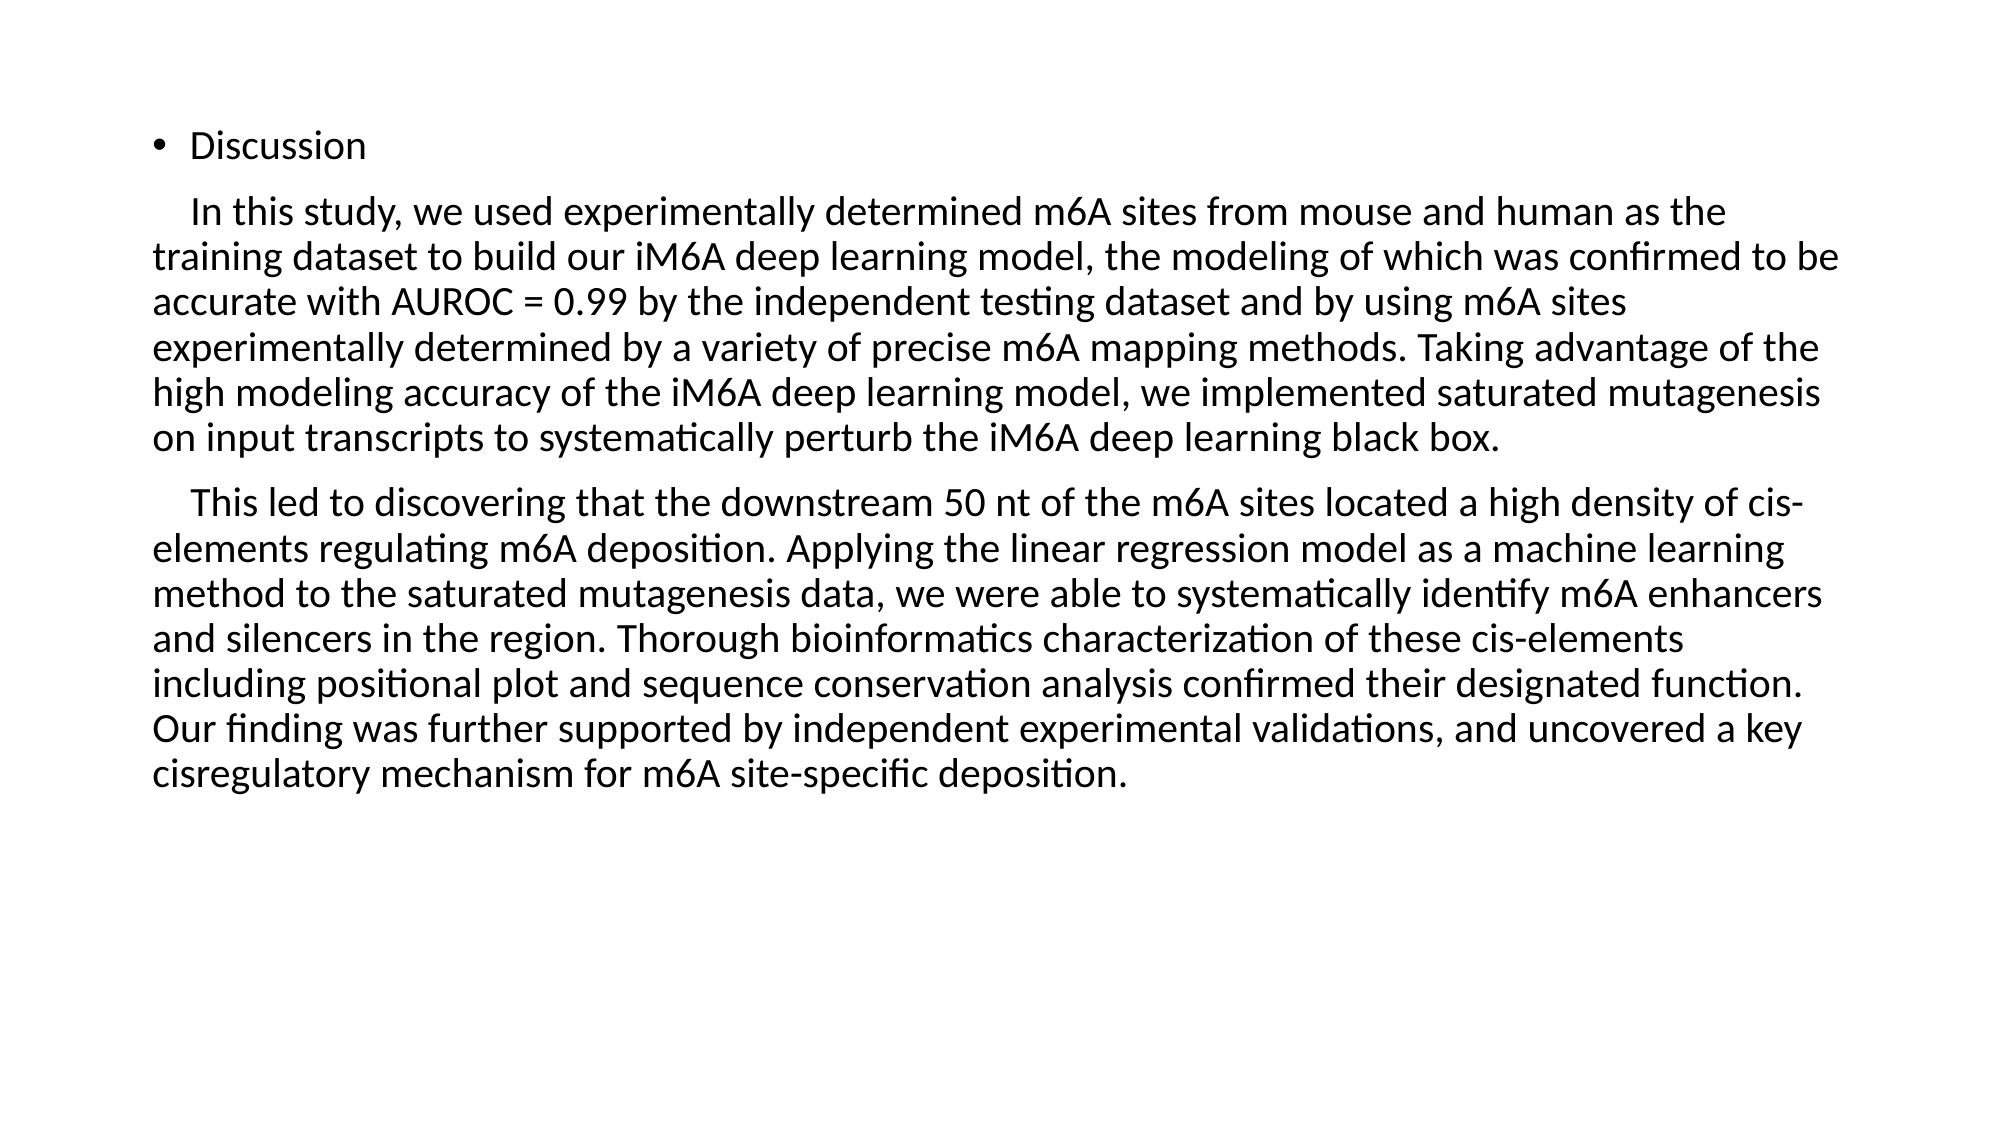

Discussion
    In this study, we used experimentally determined m6A sites from mouse and human as the training dataset to build our iM6A deep learning model, the modeling of which was confirmed to be accurate with AUROC = 0.99 by the independent testing dataset and by using m6A sites experimentally determined by a variety of precise m6A mapping methods. Taking advantage of the high modeling accuracy of the iM6A deep learning model, we implemented saturated mutagenesis on input transcripts to systematically perturb the iM6A deep learning black box.
    This led to discovering that the downstream 50 nt of the m6A sites located a high density of cis-elements regulating m6A deposition. Applying the linear regression model as a machine learning method to the saturated mutagenesis data, we were able to systematically identify m6A enhancers and silencers in the region. Thorough bioinformatics characterization of these cis-elements including positional plot and sequence conservation analysis confirmed their designated function. Our finding was further supported by independent experimental validations, and uncovered a key cisregulatory mechanism for m6A site-specific deposition.